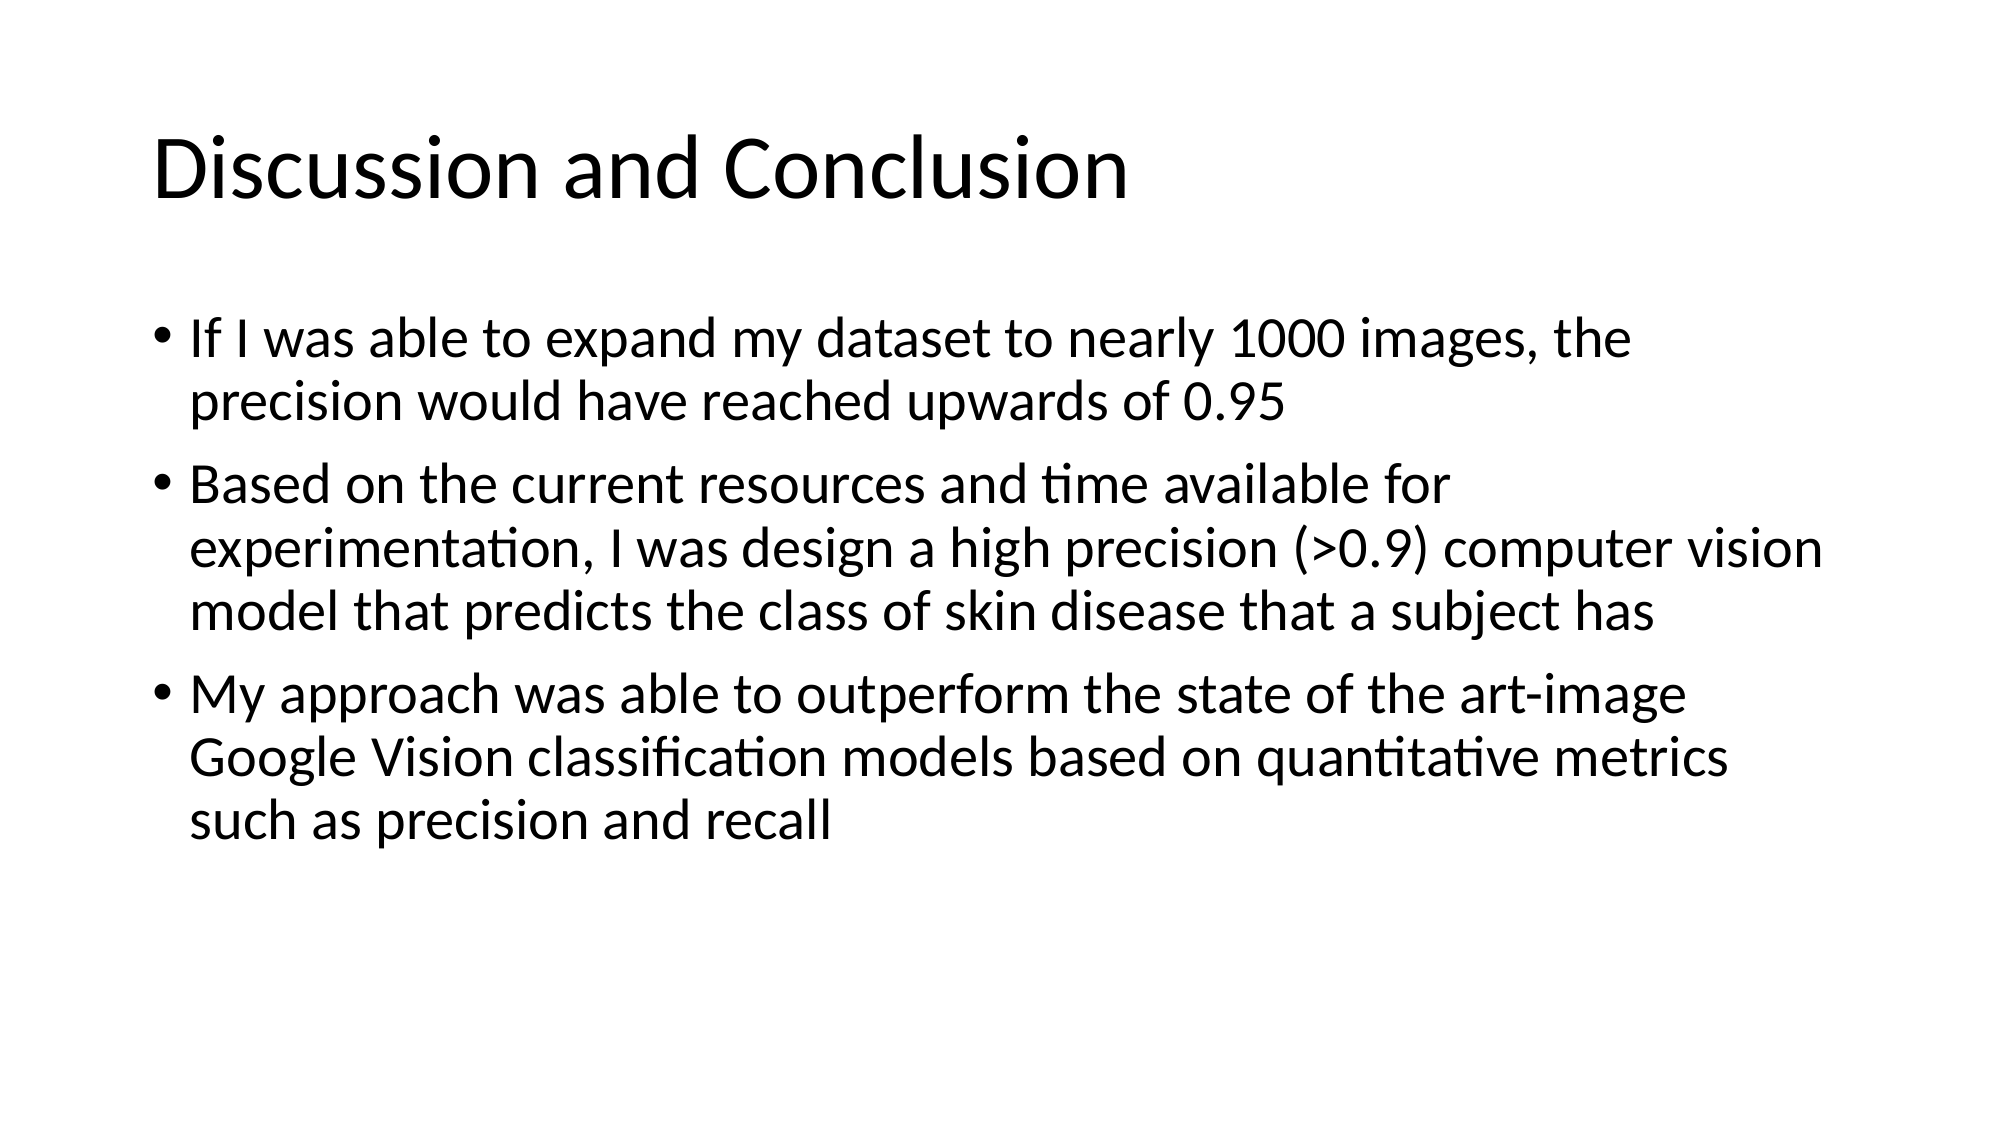

# Discussion and Conclusion
If I was able to expand my dataset to nearly 1000 images, the precision would have reached upwards of 0.95
Based on the current resources and time available for experimentation, I was design a high precision (>0.9) computer vision model that predicts the class of skin disease that a subject has
My approach was able to outperform the state of the art-image Google Vision classification models based on quantitative metrics such as precision and recall